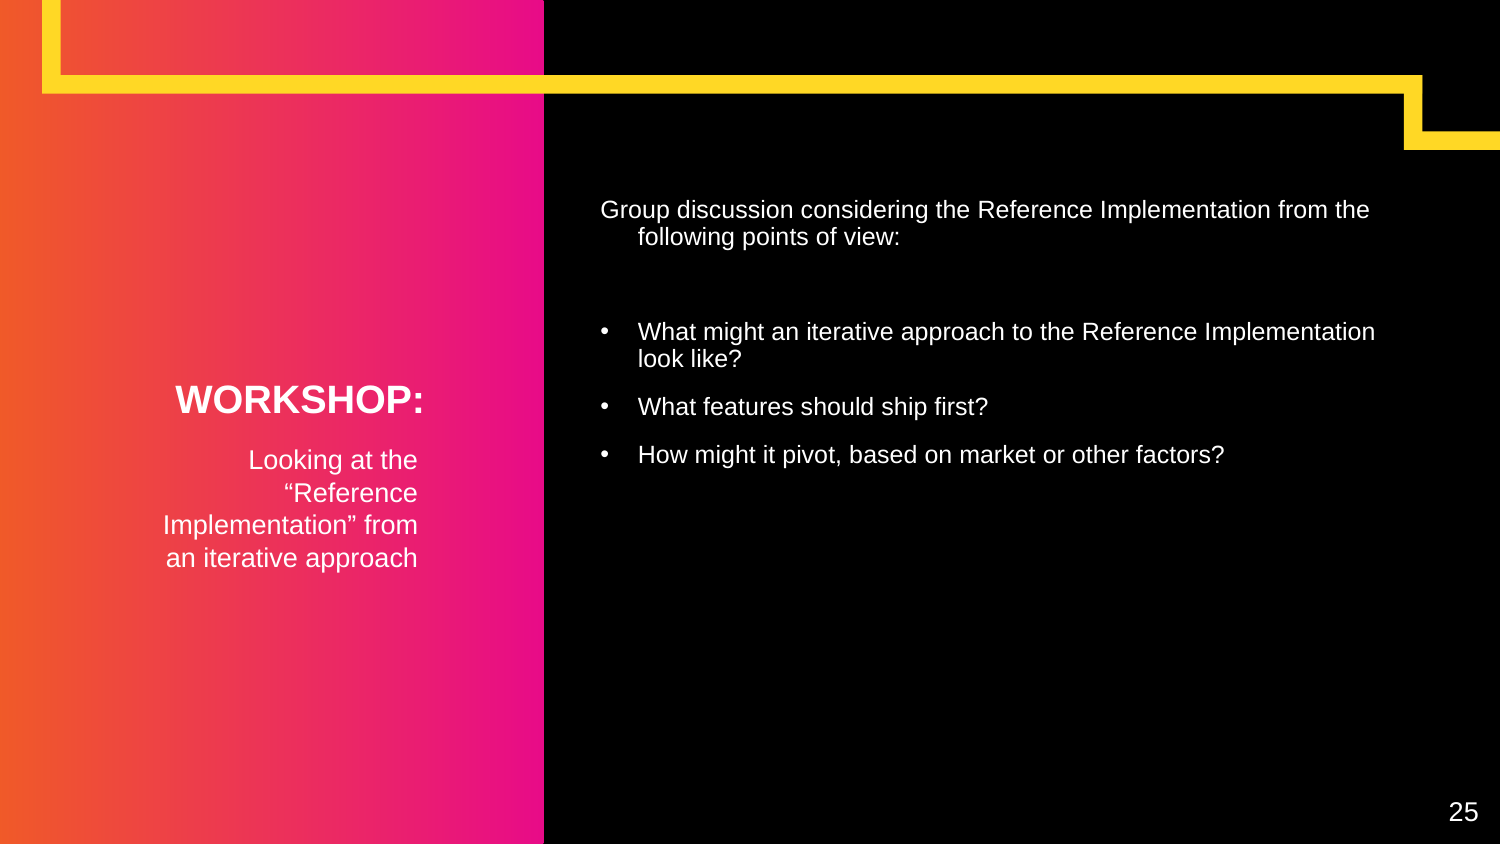

Group discussion considering the Reference Implementation from the following points of view:

What might an iterative approach to the Reference Implementation look like?
What features should ship first?
How might it pivot, based on market or other factors?

# WORKSHOP:
Looking at the “Reference Implementation” from an iterative approach
25